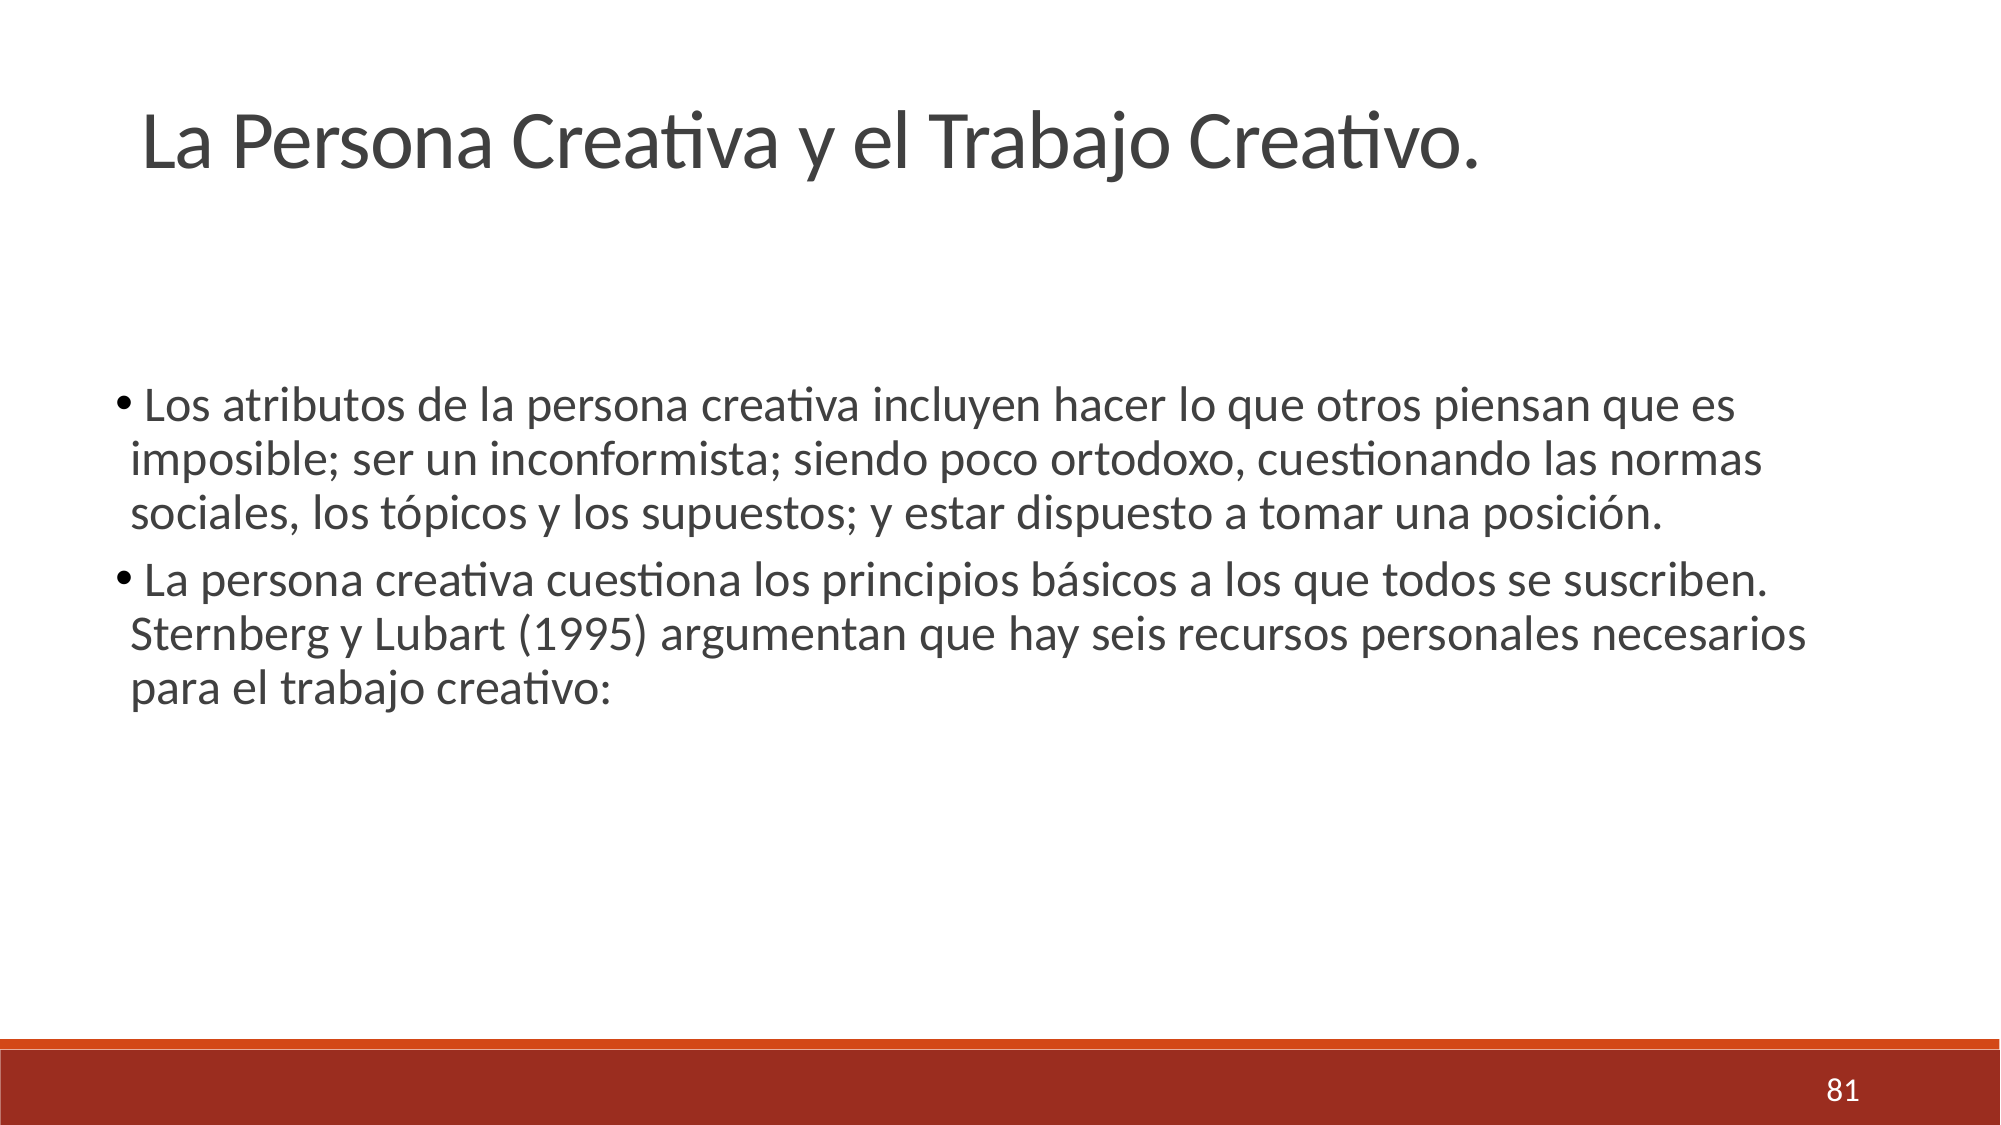

La Persona Creativa y el Trabajo Creativo.
 Los atributos de la persona creativa incluyen hacer lo que otros piensan que es imposible; ser un inconformista; siendo poco ortodoxo, cuestionando las normas sociales, los tópicos y los supuestos; y estar dispuesto a tomar una posición.
 La persona creativa cuestiona los principios básicos a los que todos se suscriben. Sternberg y Lubart (1995) argumentan que hay seis recursos personales necesarios para el trabajo creativo:
81